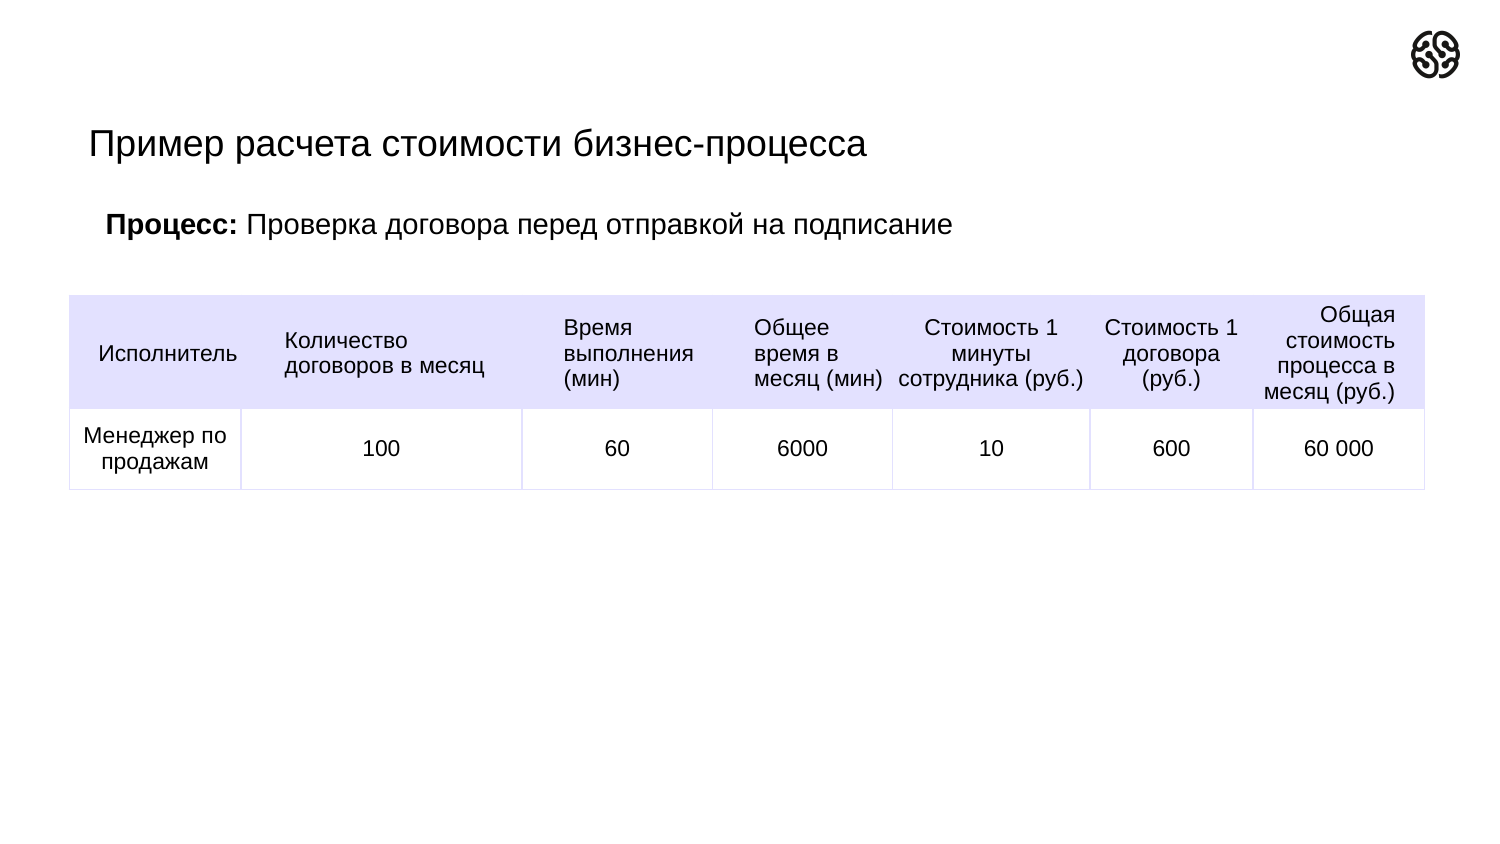

# Пример расчета стоимости бизнес-процесса
Процесс: Проверка договора перед отправкой на подписание

| Исполнитель | Количество договоров в месяц | Время выполнения (мин) | Общее время в месяц (мин) | Стоимость 1 минуты сотрудника (руб.) | Стоимость 1 договора (руб.) | Общая стоимость процесса в месяц (руб.) |
| --- | --- | --- | --- | --- | --- | --- |
| Менеджер по продажам | 100 | 60 | 6000 | 10 | 600 | 60 000 |